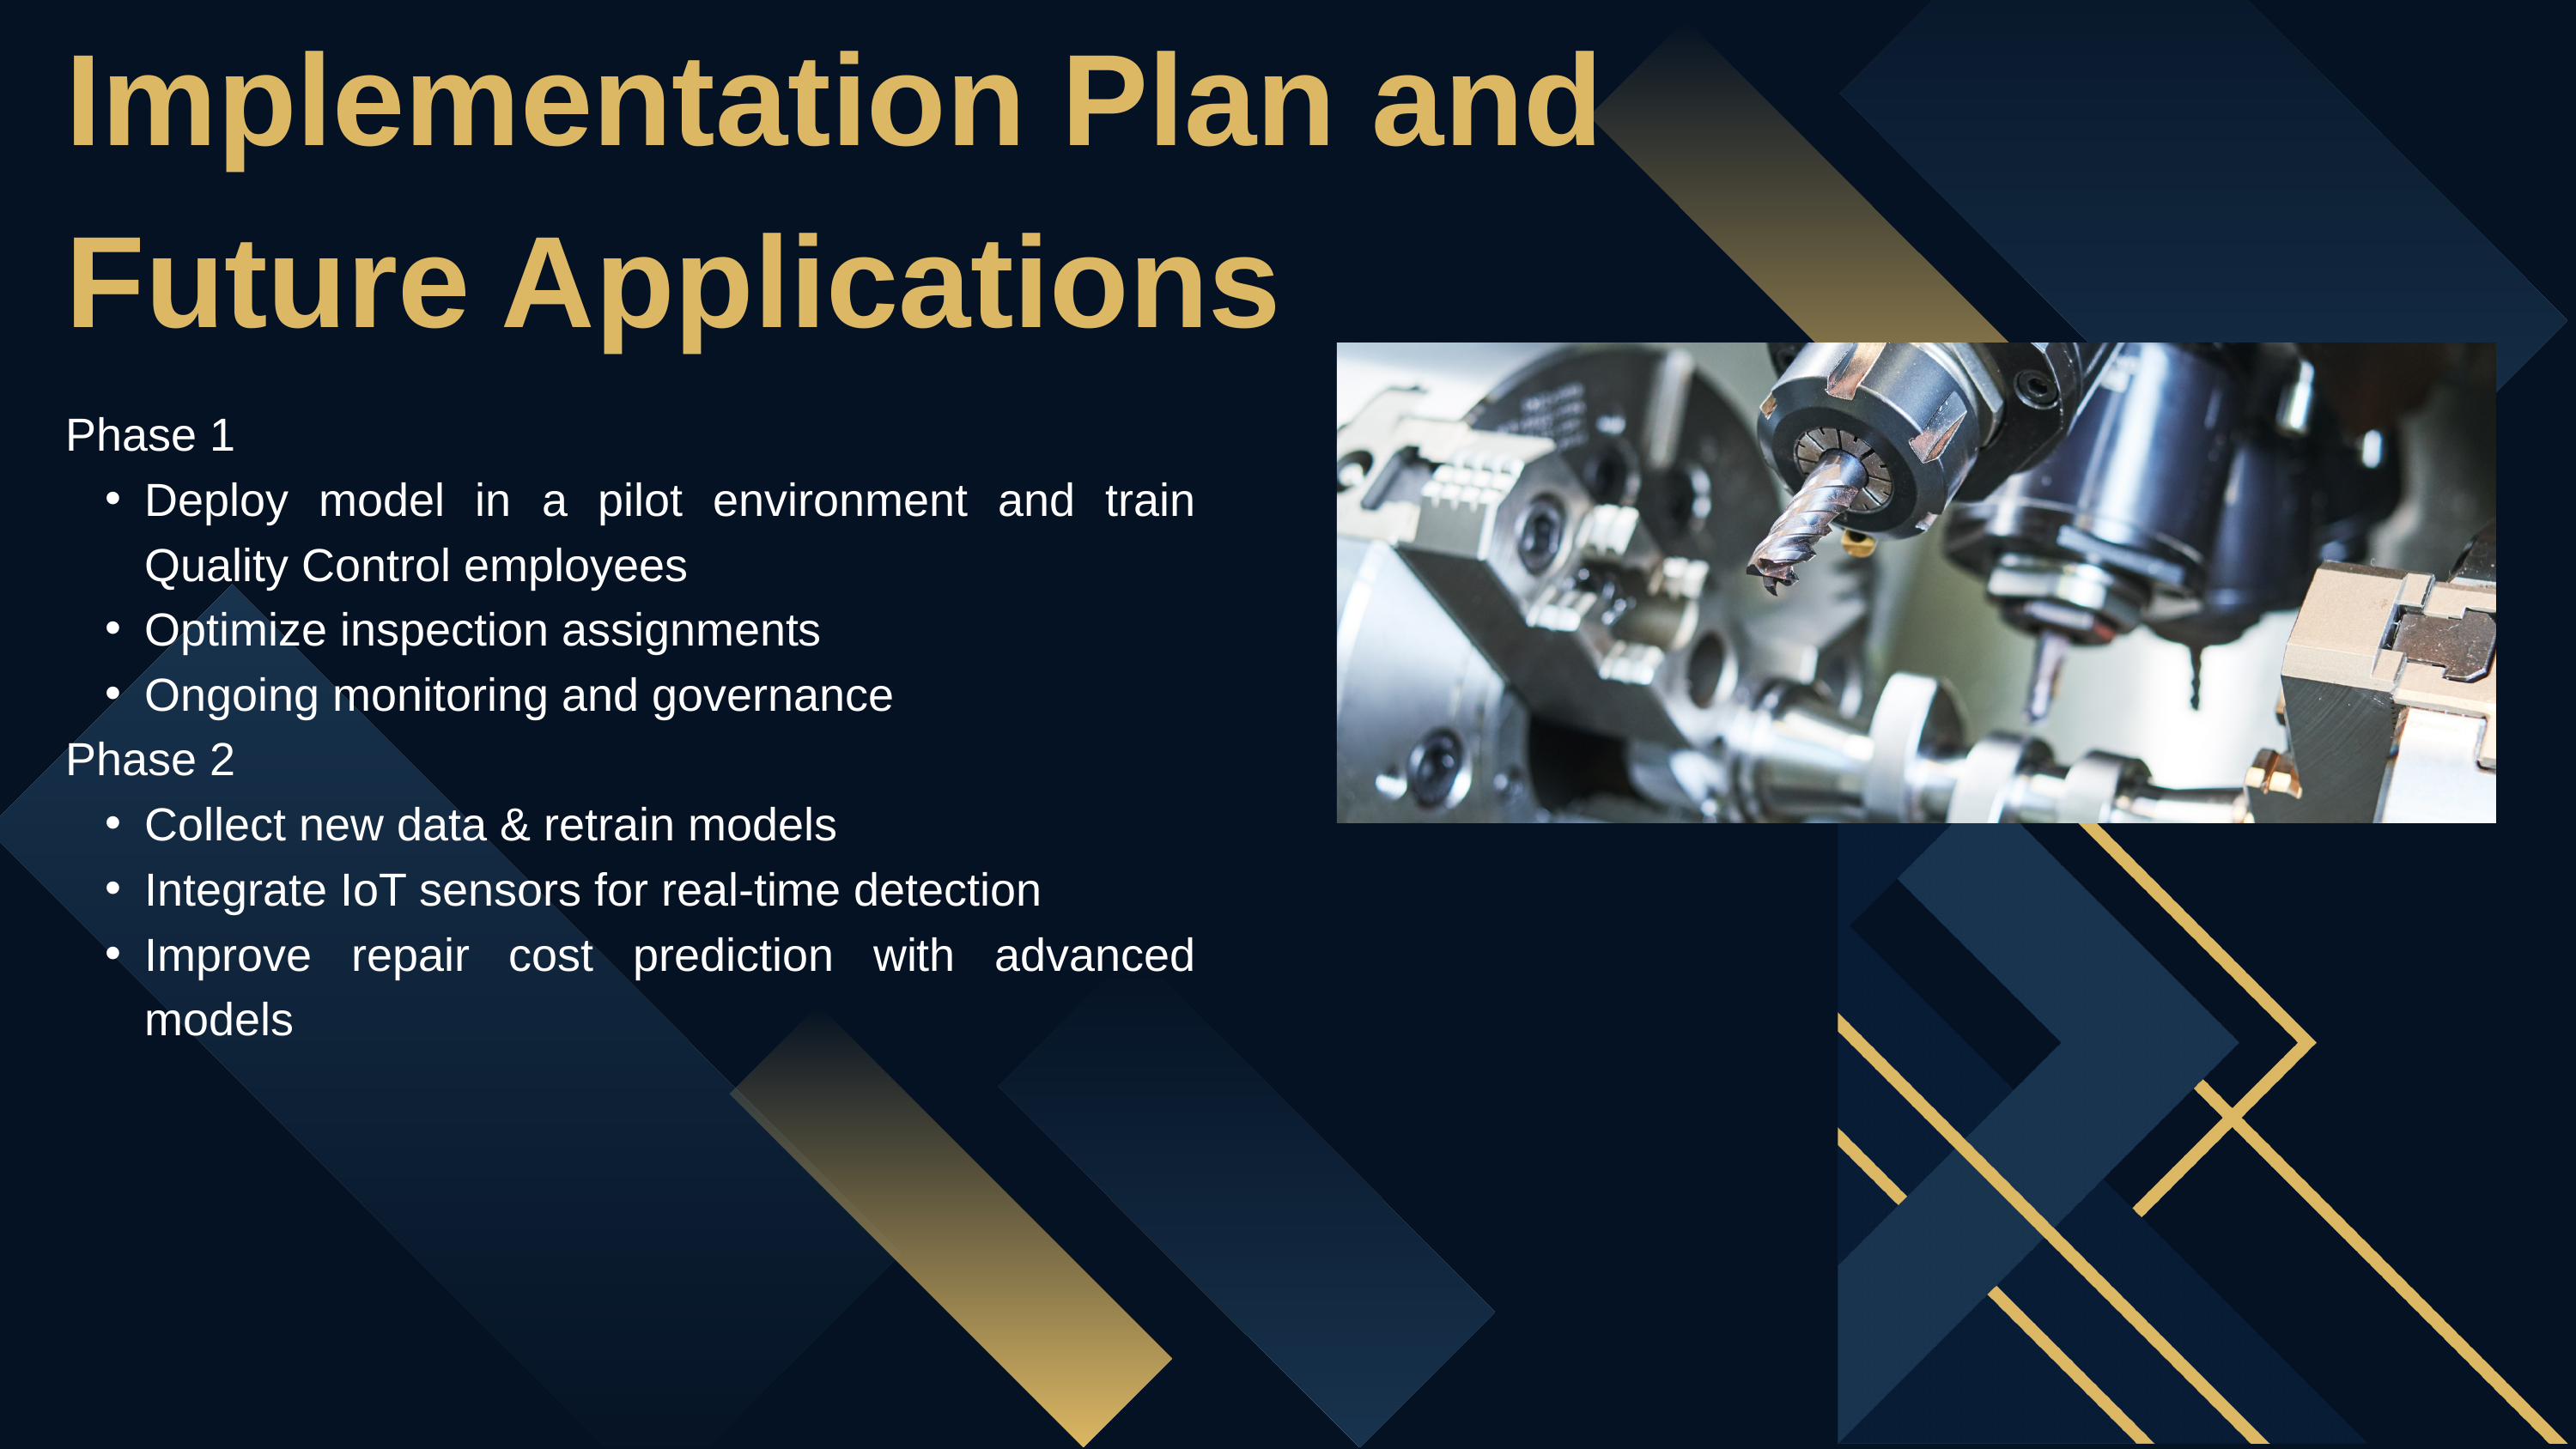

Implementation Plan and Future Applications

Phase 1
Deploy model in a pilot environment and train Quality Control employees
Optimize inspection assignments
Ongoing monitoring and governance
Phase 2
Collect new data & retrain models
Integrate IoT sensors for real‑time detection
Improve repair cost prediction with advanced models